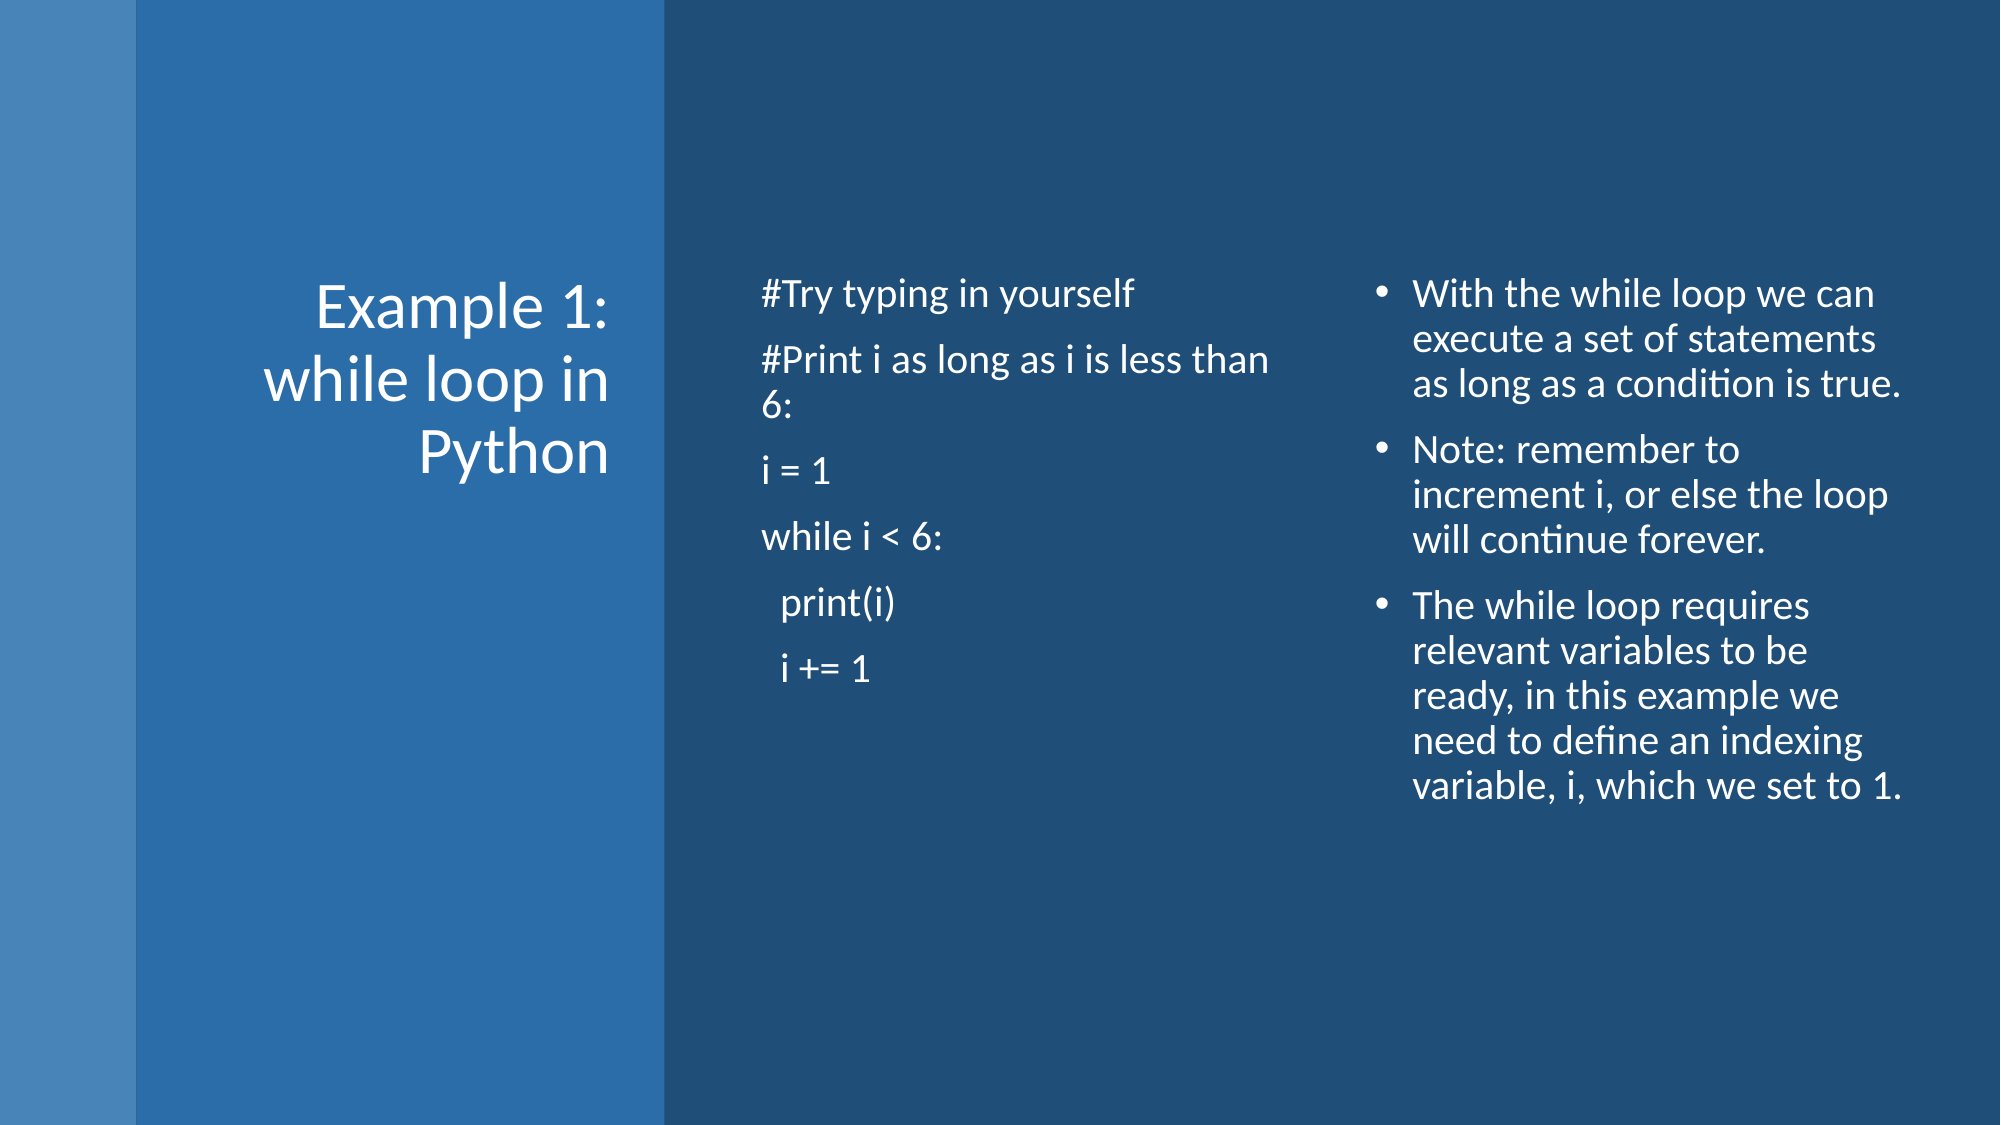

# Example 1: while loop in Python
#Try typing in yourself
#Print i as long as i is less than 6:
i = 1
while i < 6:
  print(i)
  i += 1
With the while loop we can execute a set of statements as long as a condition is true.
Note: remember to increment i, or else the loop will continue forever.
The while loop requires relevant variables to be ready, in this example we need to define an indexing variable, i, which we set to 1.